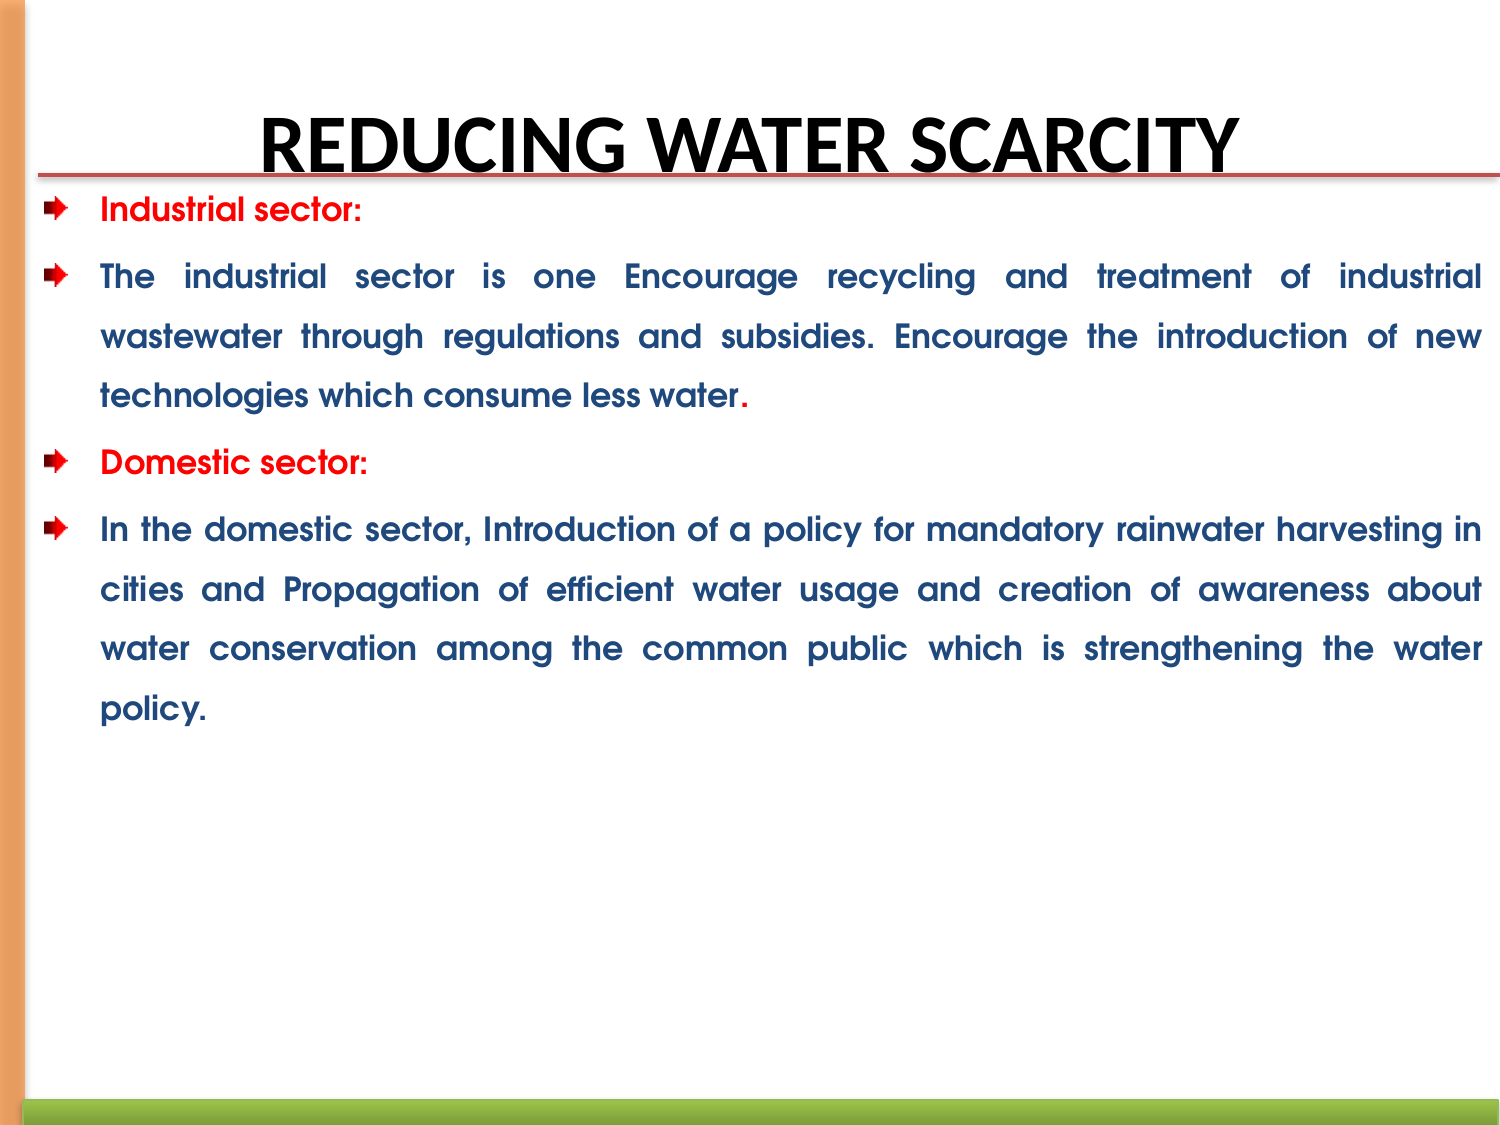

# REDUCING WATER SCARCITY
Industrial sector:
The industrial sector is one Encourage recycling and treatment of industrial wastewater through regulations and subsidies. Encourage the introduction of new technologies which consume less water.
Domestic sector:
In the domestic sector, Introduction of a policy for mandatory rainwater harvesting in cities and Propagation of efficient water usage and creation of awareness about water conservation among the common public which is strengthening the water policy.